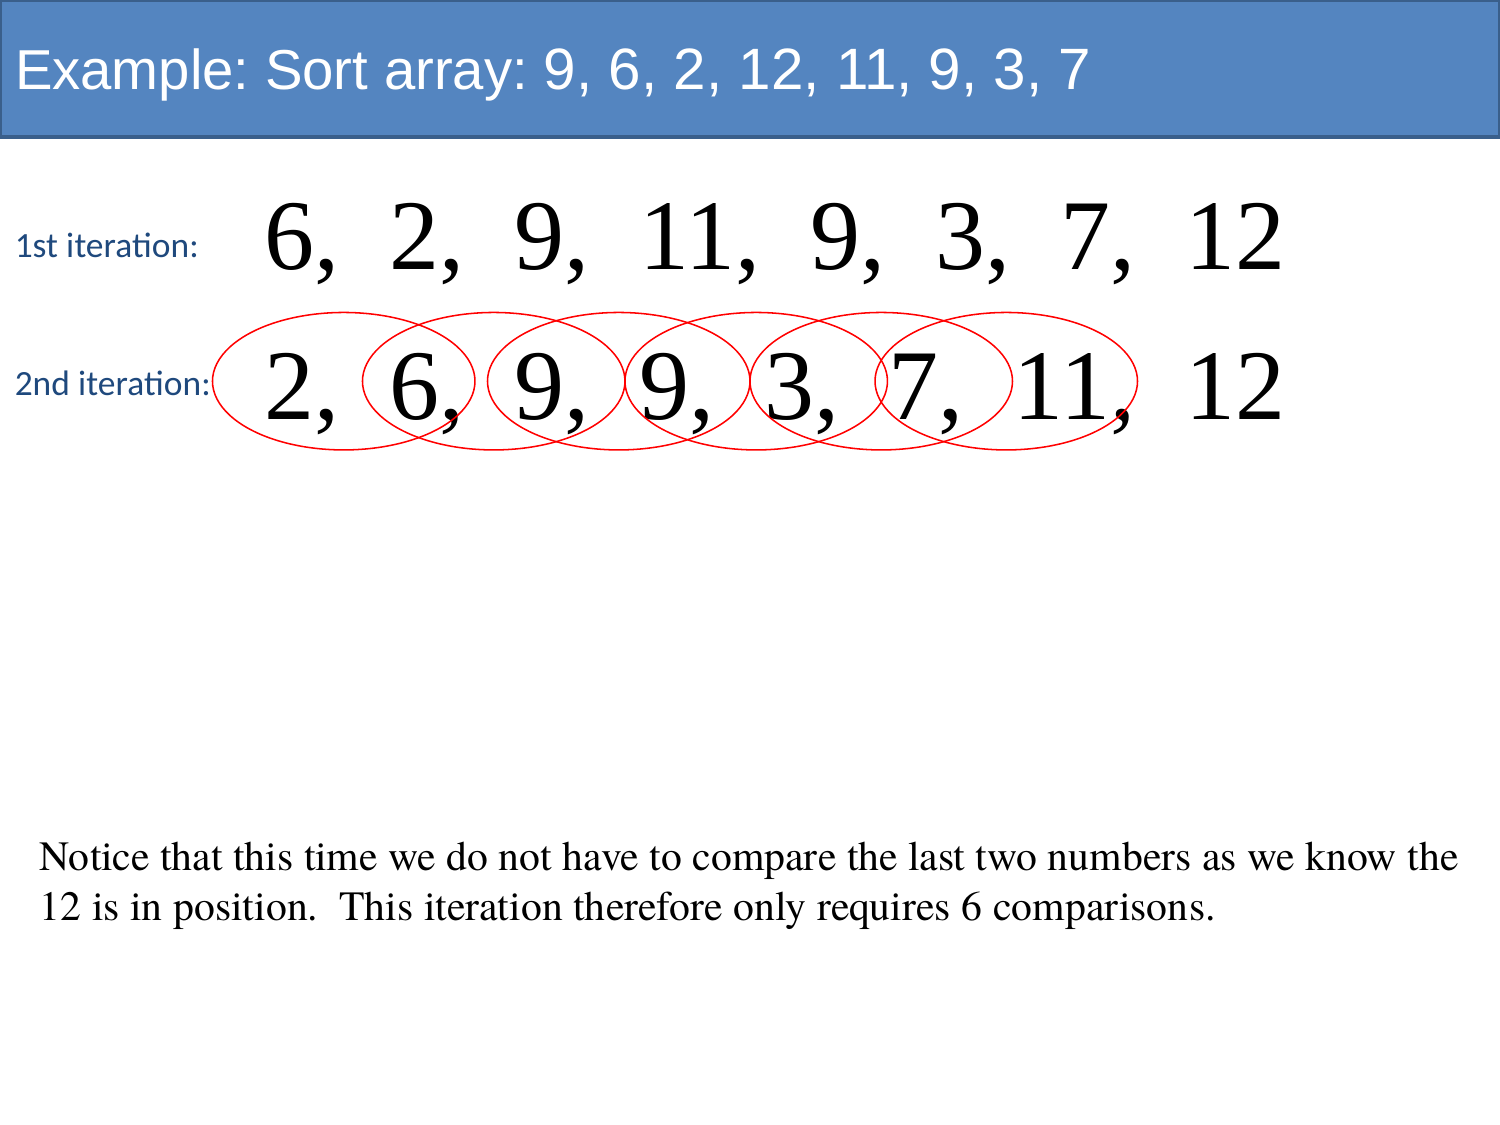

# Example: Sort array: 9, 6, 2, 12, 11, 9, 3, 7
6,  2,  9,  11,  9,  3,  7,  12
1st iteration:

6,  2,  9,  11,  9,  3,  7,  12
2,  6,  9,  11,  9,  3,  7,  12
2,  6,  9,  9,  11,  3,  7,  12
2,  6,  9,  9,  3,  11,  7,  12
2,  6,  9,  9,  3,  7,  11,  12

2nd iteration:
Notice that this time we do not have to compare the last two numbers as we know the 12 is in position.  This iteration therefore only requires 6 comparisons.